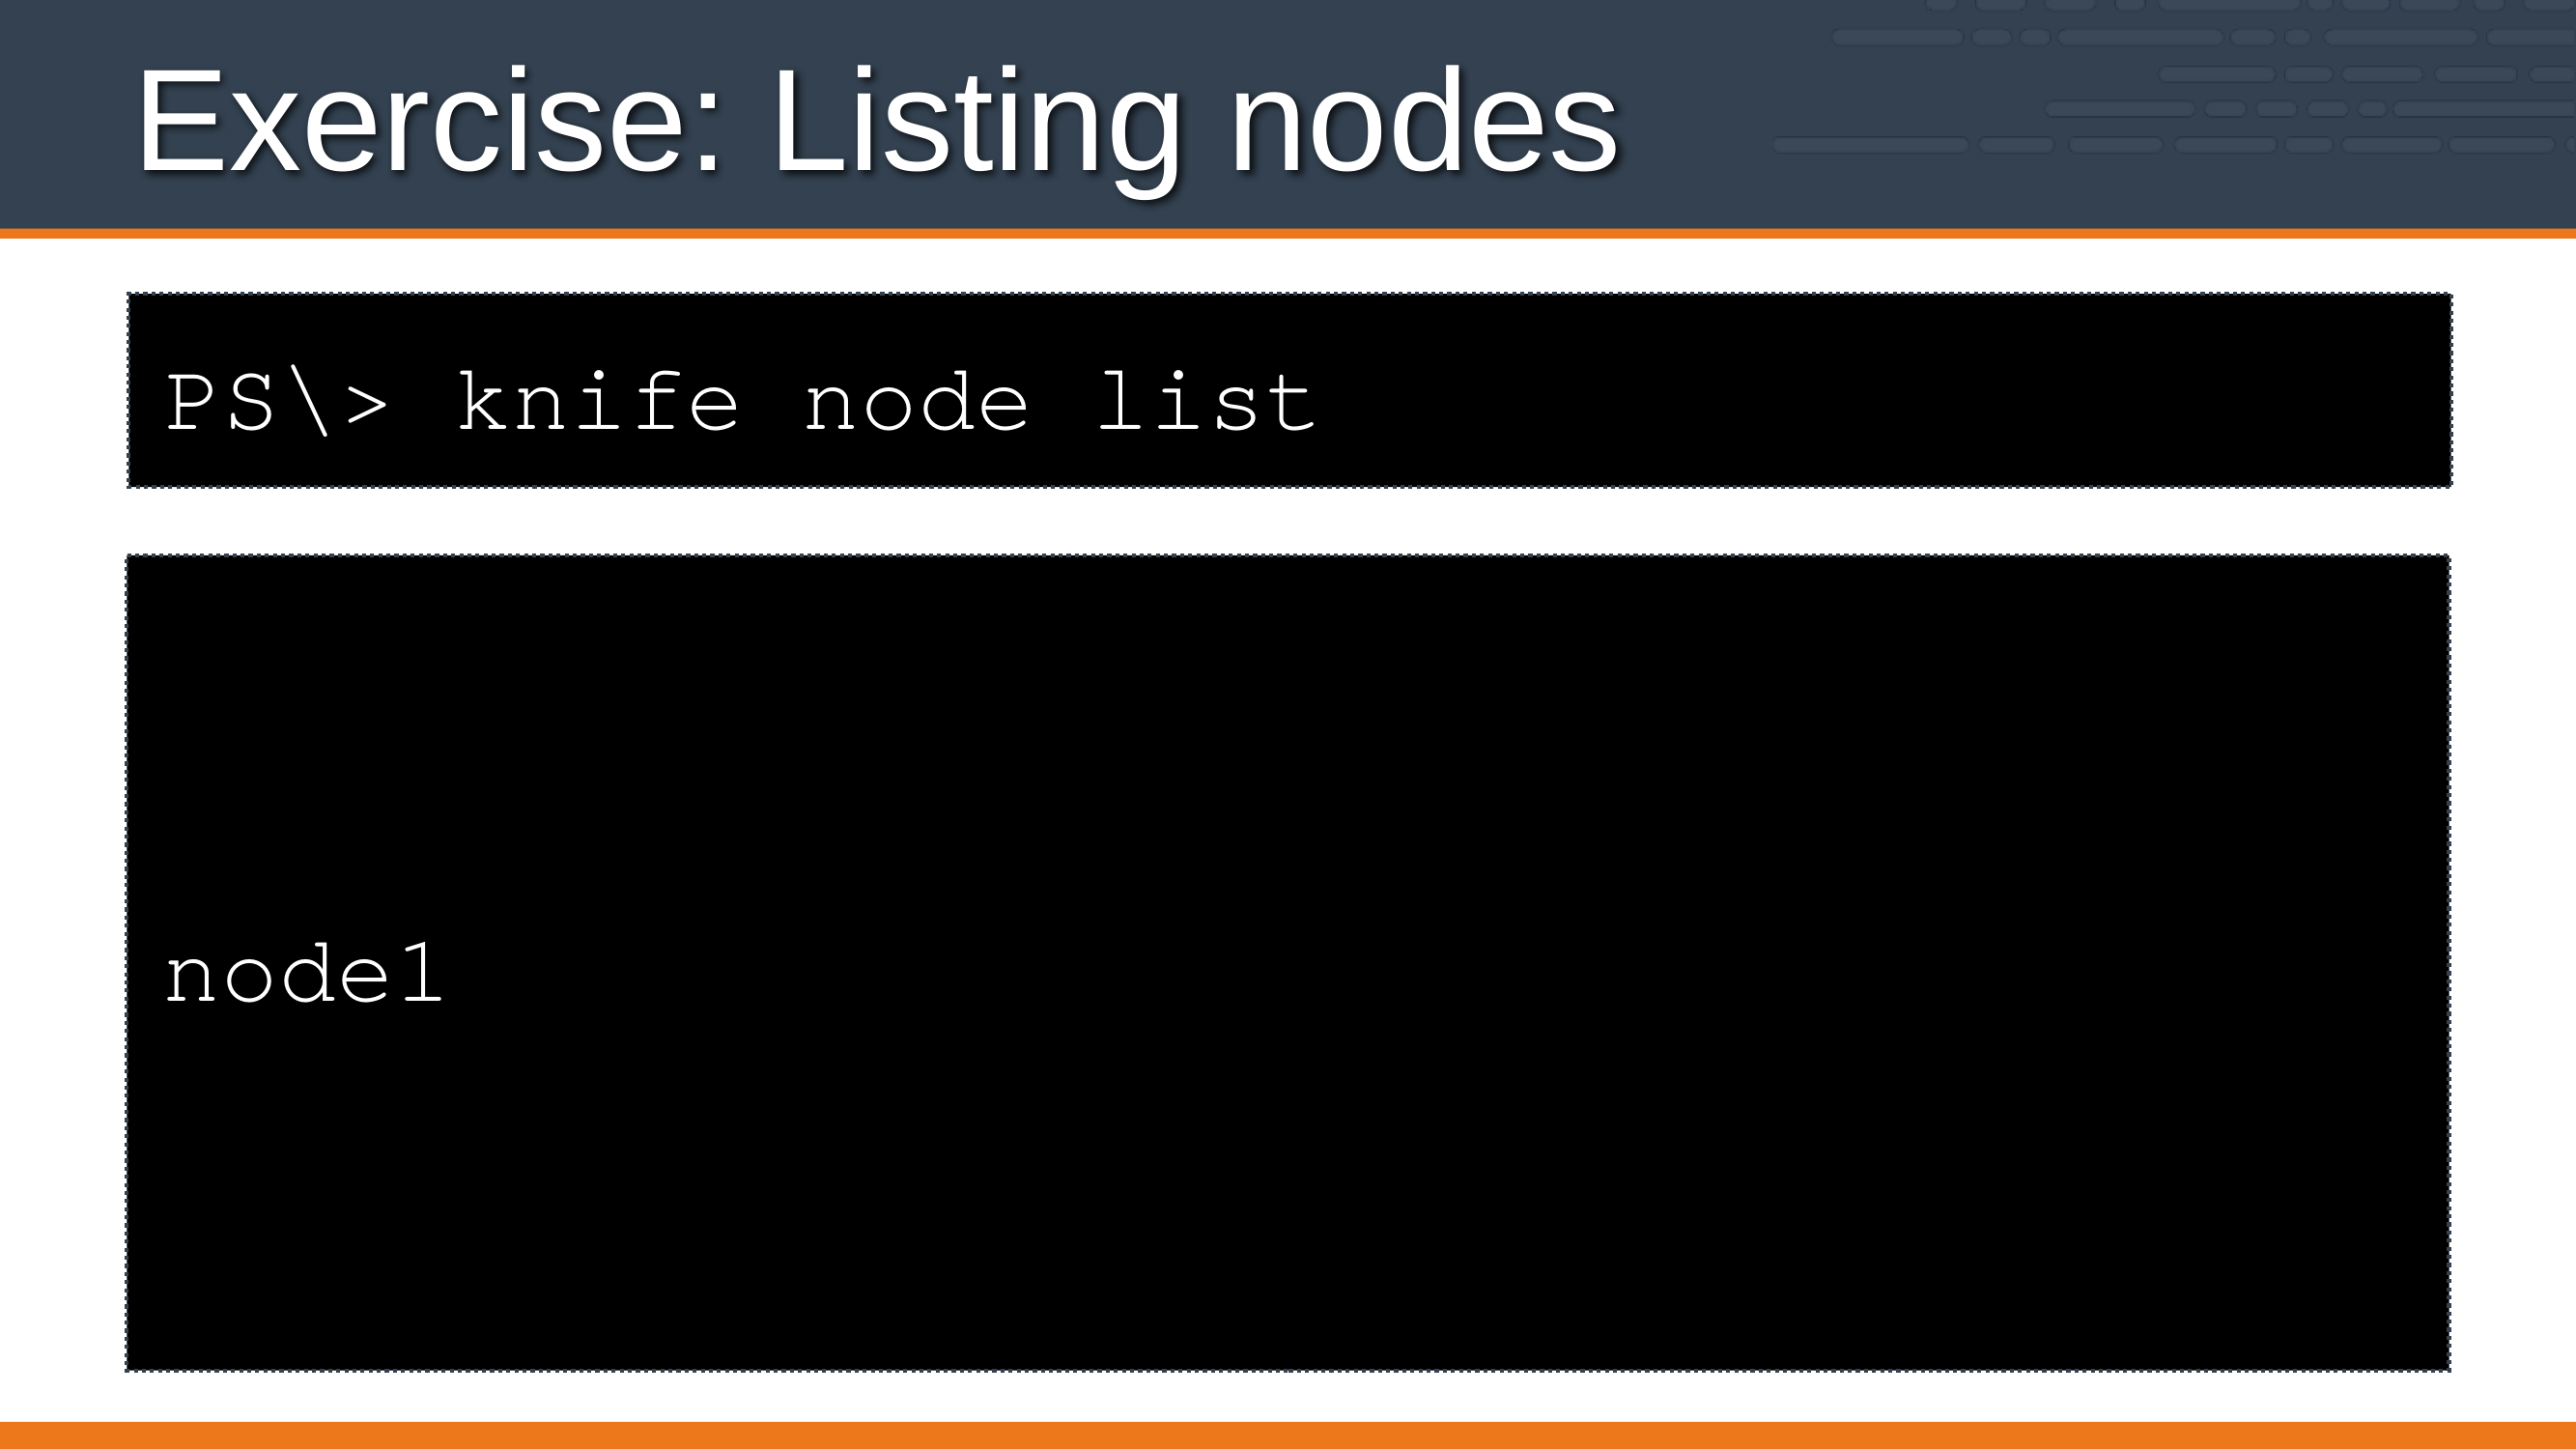

# Exercise: Listing nodes
PS\> knife node list
node1